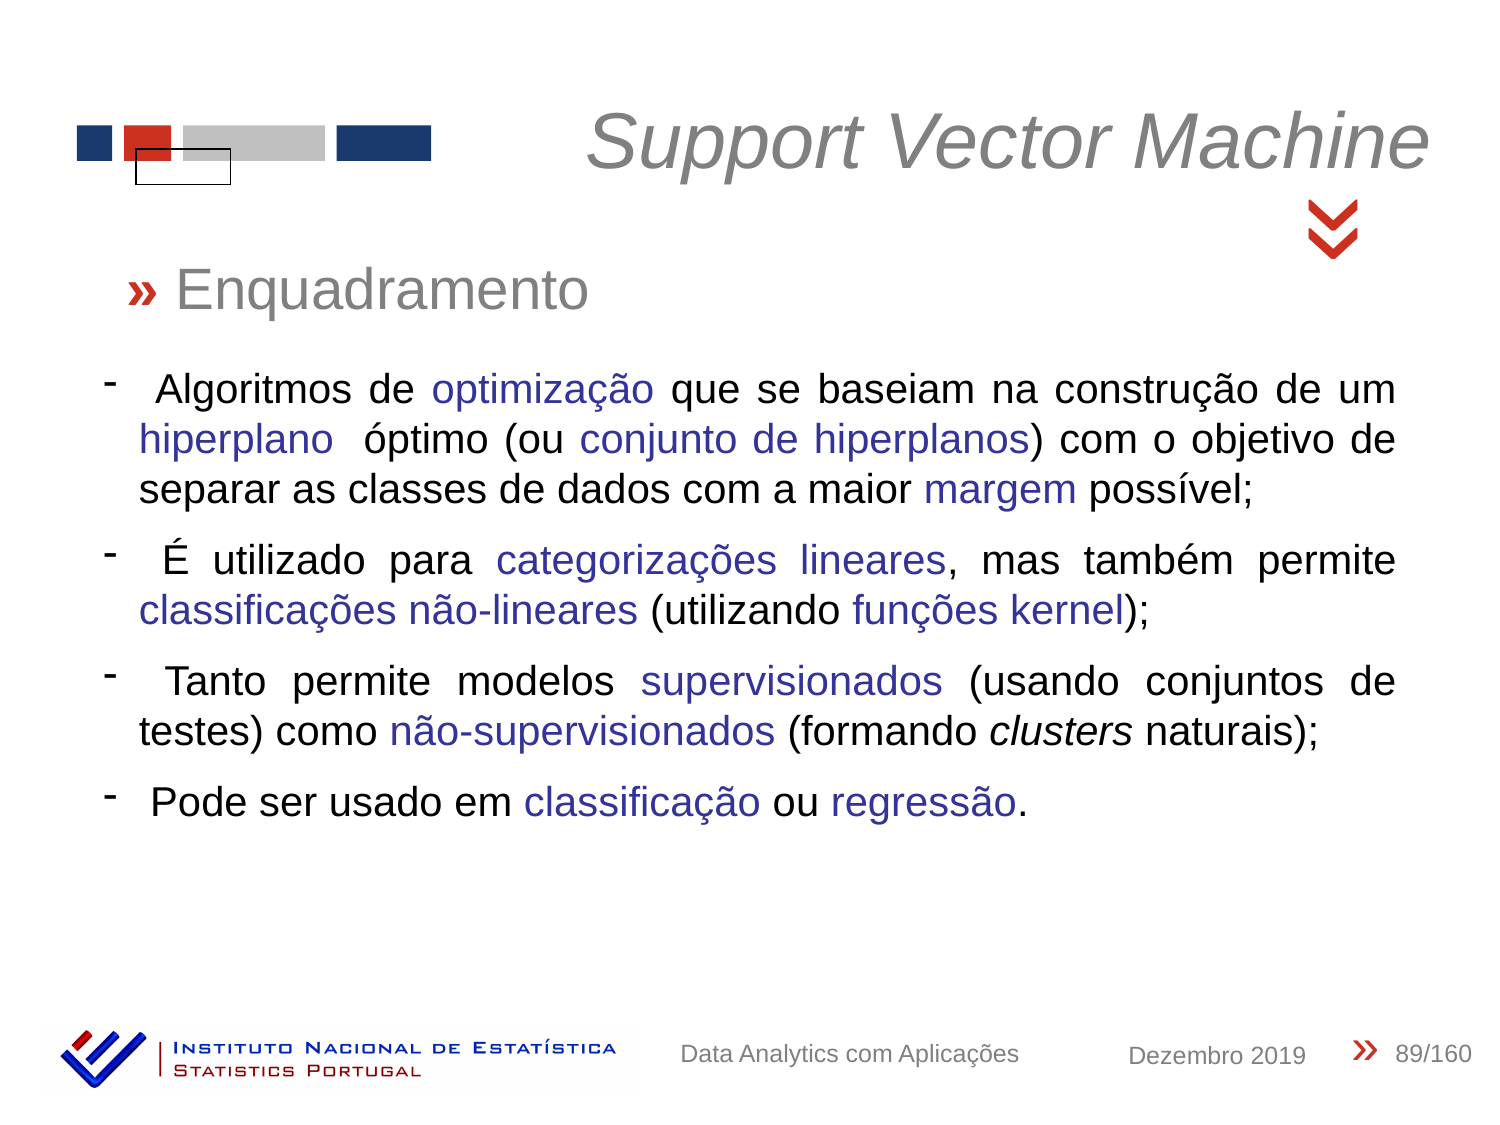

Support Vector Machine
«
» Enquadramento
 Algoritmos de optimização que se baseiam na construção de um hiperplano  óptimo (ou conjunto de hiperplanos) com o objetivo de separar as classes de dados com a maior margem possível;
 É utilizado para categorizações lineares, mas também permite classificações não-lineares (utilizando funções kernel);
 Tanto permite modelos supervisionados (usando conjuntos de testes) como não-supervisionados (formando clusters naturais);
 Pode ser usado em classificação ou regressão.
89